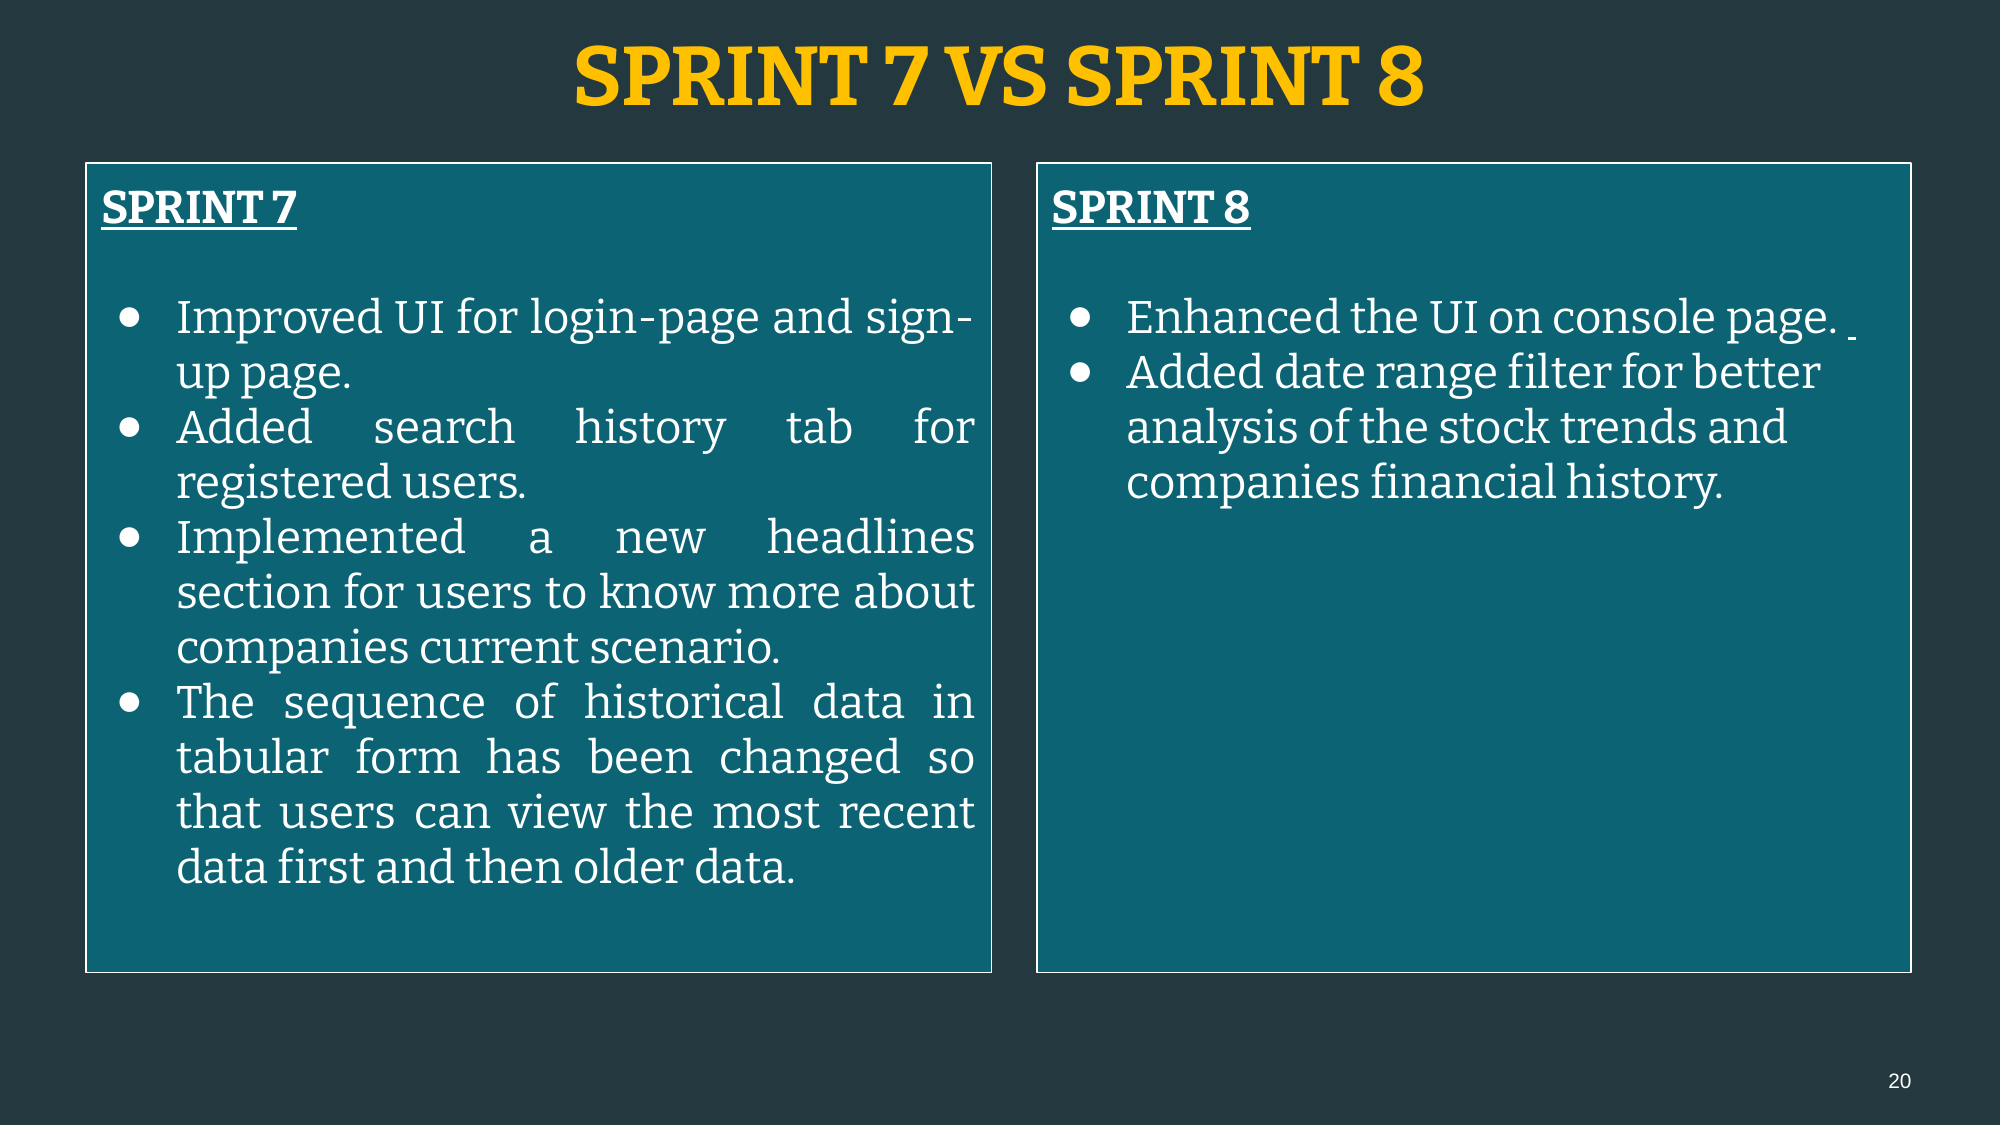

# SPRINT 7 VS SPRINT 8
SPRINT 7

Improved UI for login-page and sign-up page.
Added search history tab for registered users.
Implemented a new headlines section for users to know more about companies current scenario.
The sequence of historical data in tabular form has been changed so that users can view the most recent data first and then older data.
SPRINT 8

Enhanced the UI on console page.
Added date range filter for better  analysis of the stock trends and companies financial history.

20